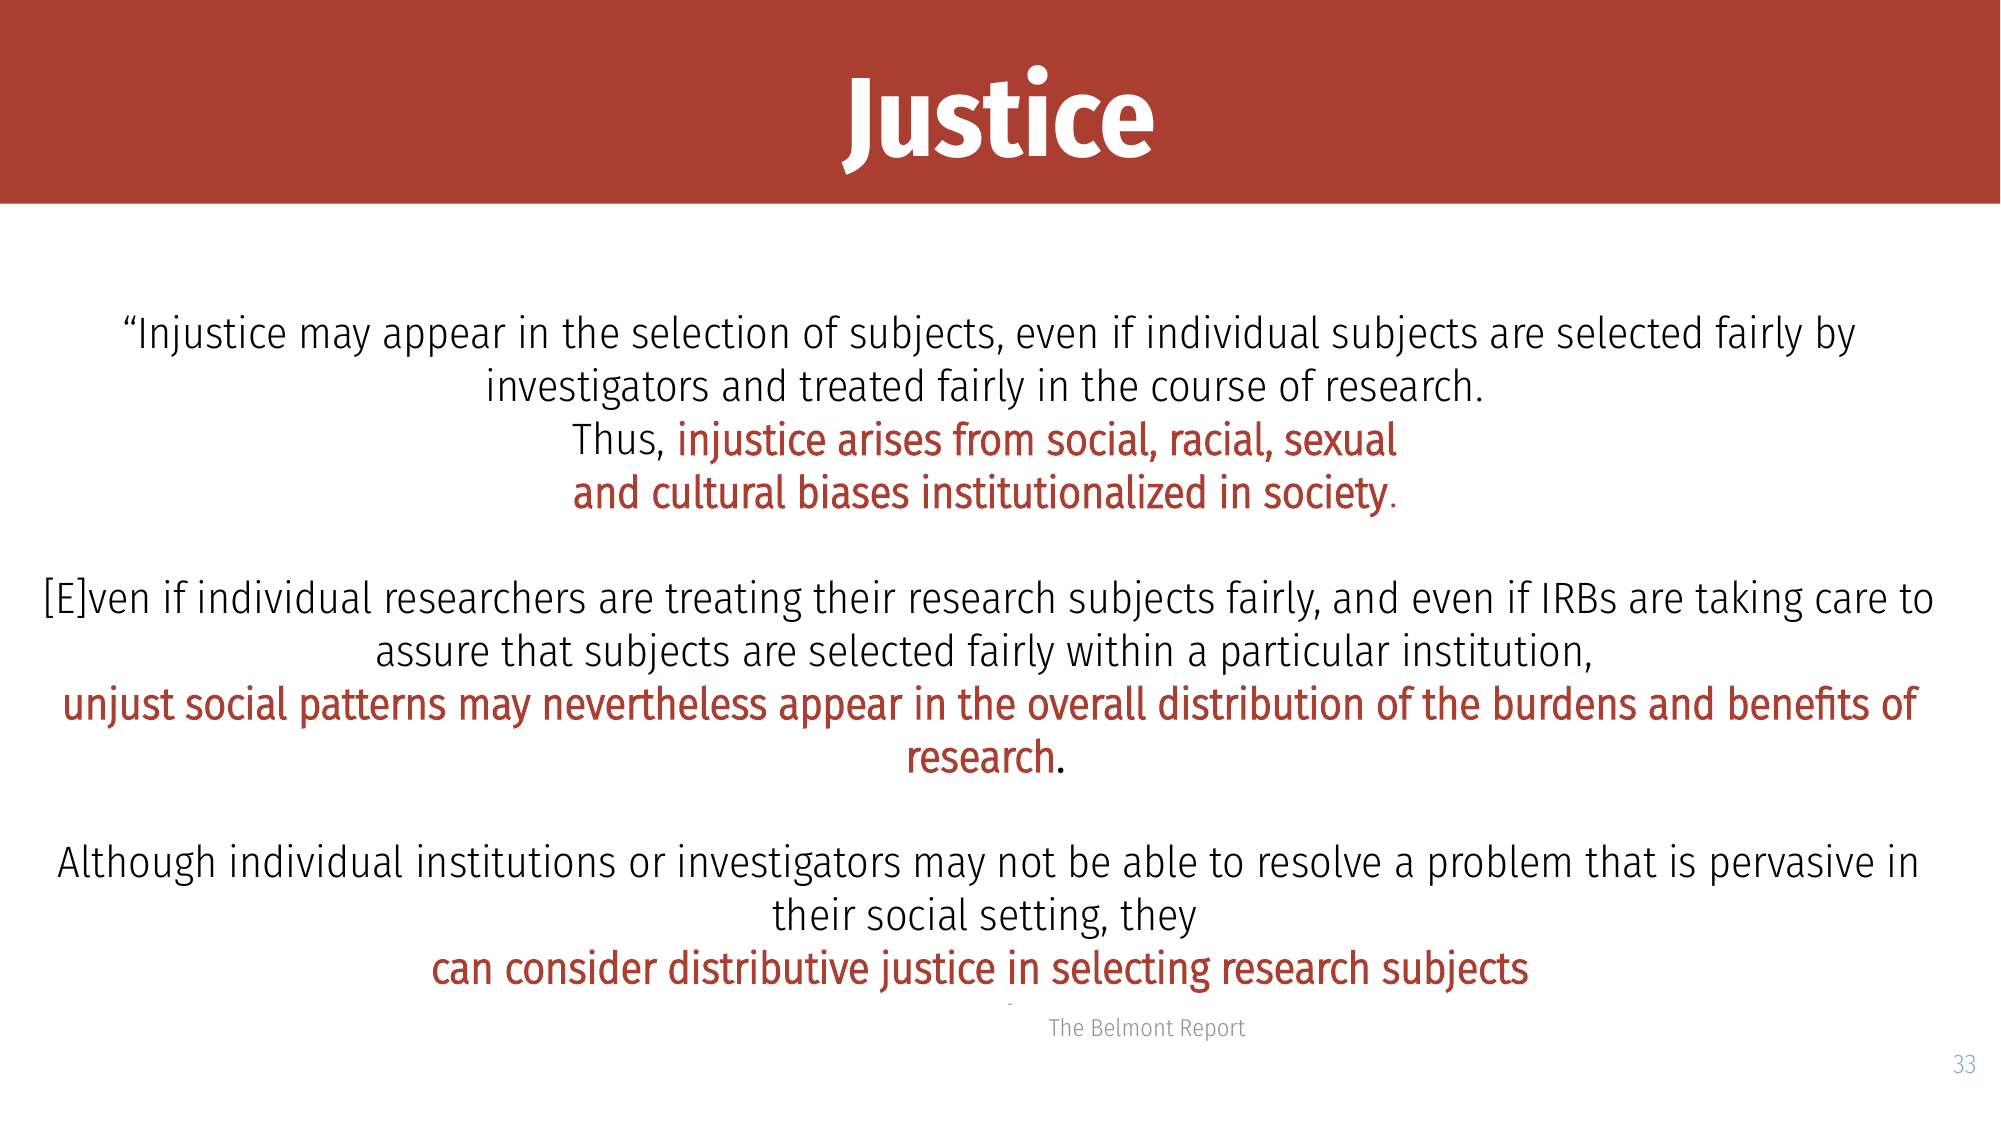

# Justice
“Injustice may appear in the selection of subjects, even if individual subjects are selected fairly by investigators and treated fairly in the course of research.
Thus, injustice arises from social, racial, sexual
and cultural biases institutionalized in society.
[E]ven if individual researchers are treating their research subjects fairly, and even if IRBs are taking care to assure that subjects are selected fairly within a particular institution,
unjust social patterns may nevertheless appear in the overall distribution of the burdens and benefits of research.
Although individual institutions or investigators may not be able to resolve a problem that is pervasive in their social setting, they
can consider distributive justice in selecting research subjects.”
The Belmont Report
33